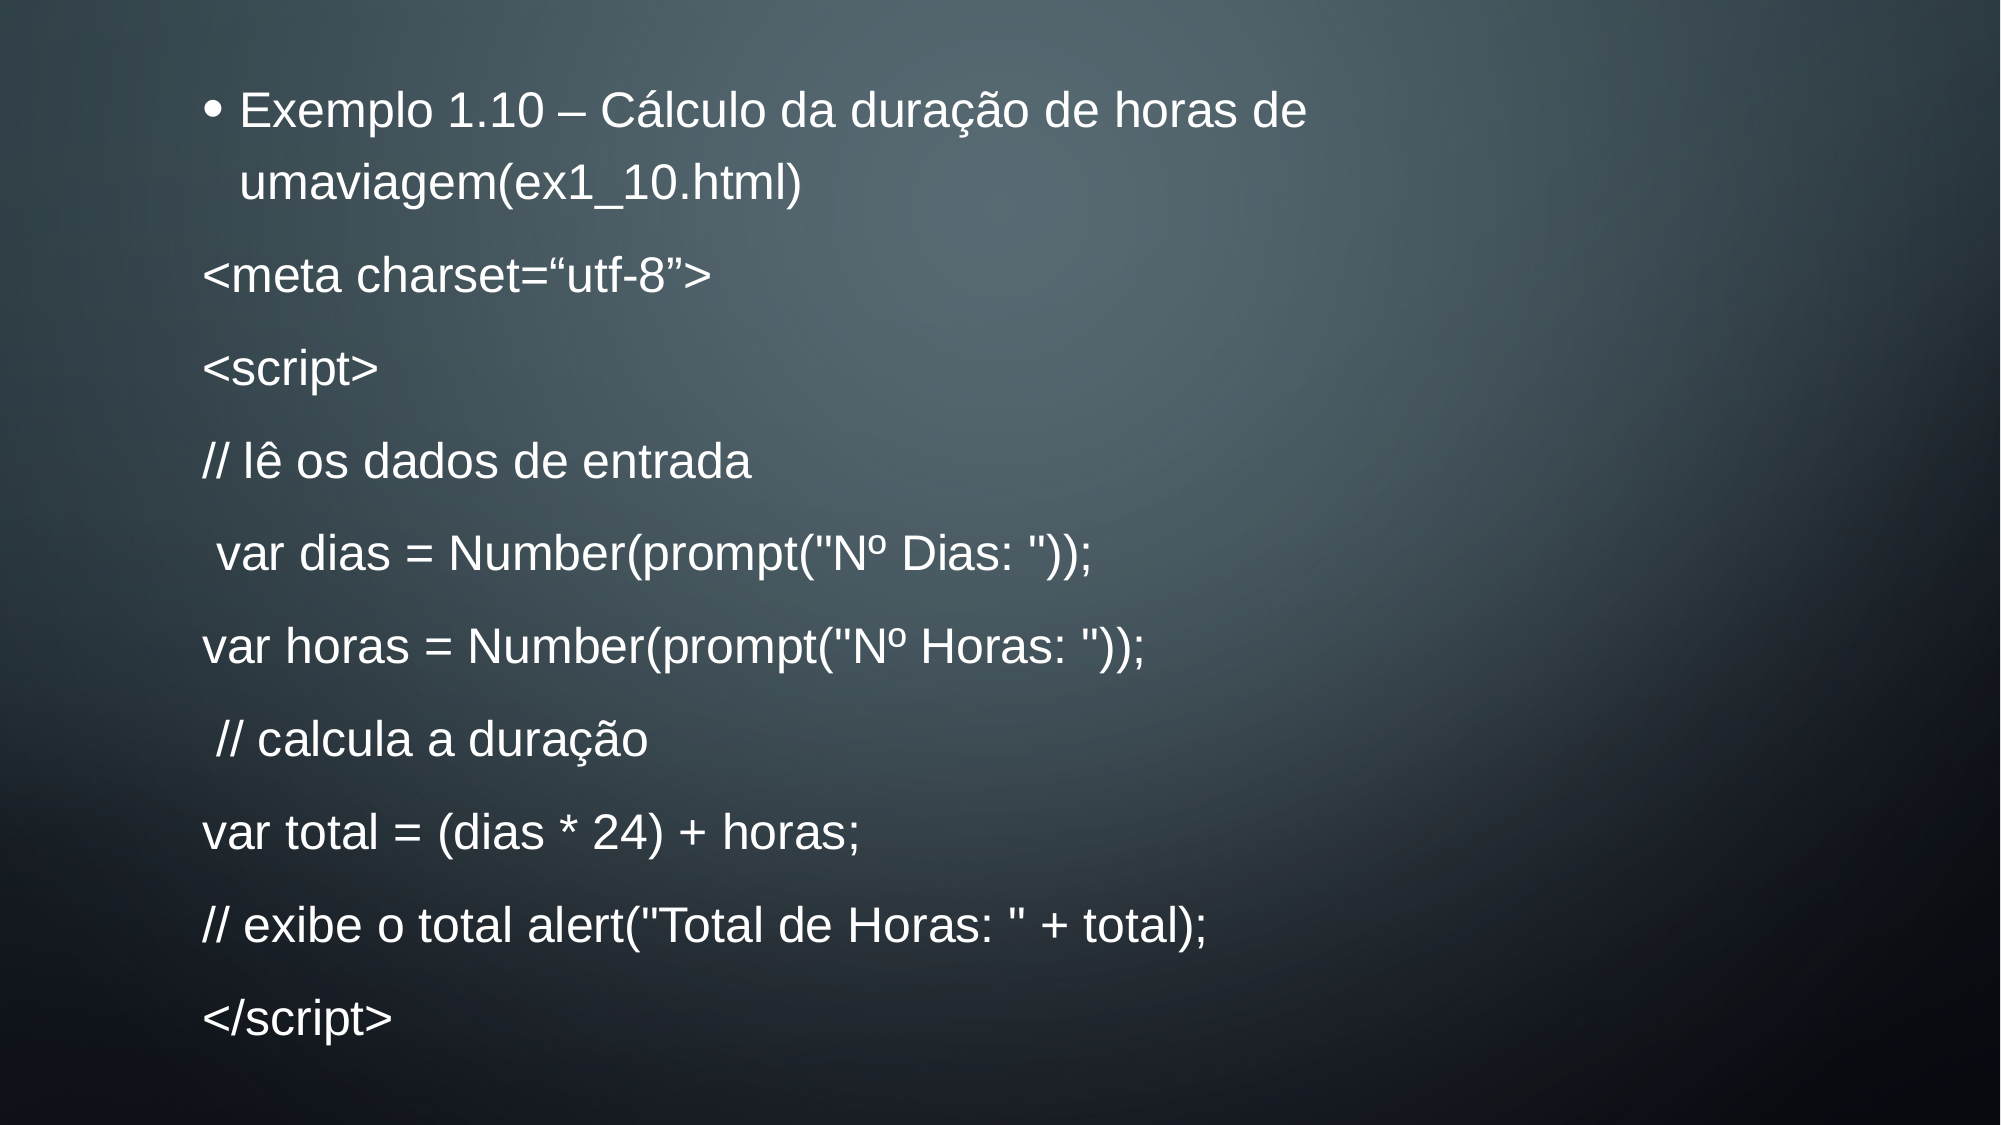

Exemplo 1.10 – Cálculo da duração de horas de umaviagem(ex1_10.html)
<meta charset=“utf-8”>
<script>
// lê os dados de entrada
 var dias = Number(prompt("Nº Dias: "));
var horas = Number(prompt("Nº Horas: "));
 // calcula a duração
var total = (dias * 24) + horas;
// exibe o total alert("Total de Horas: " + total);
</script>